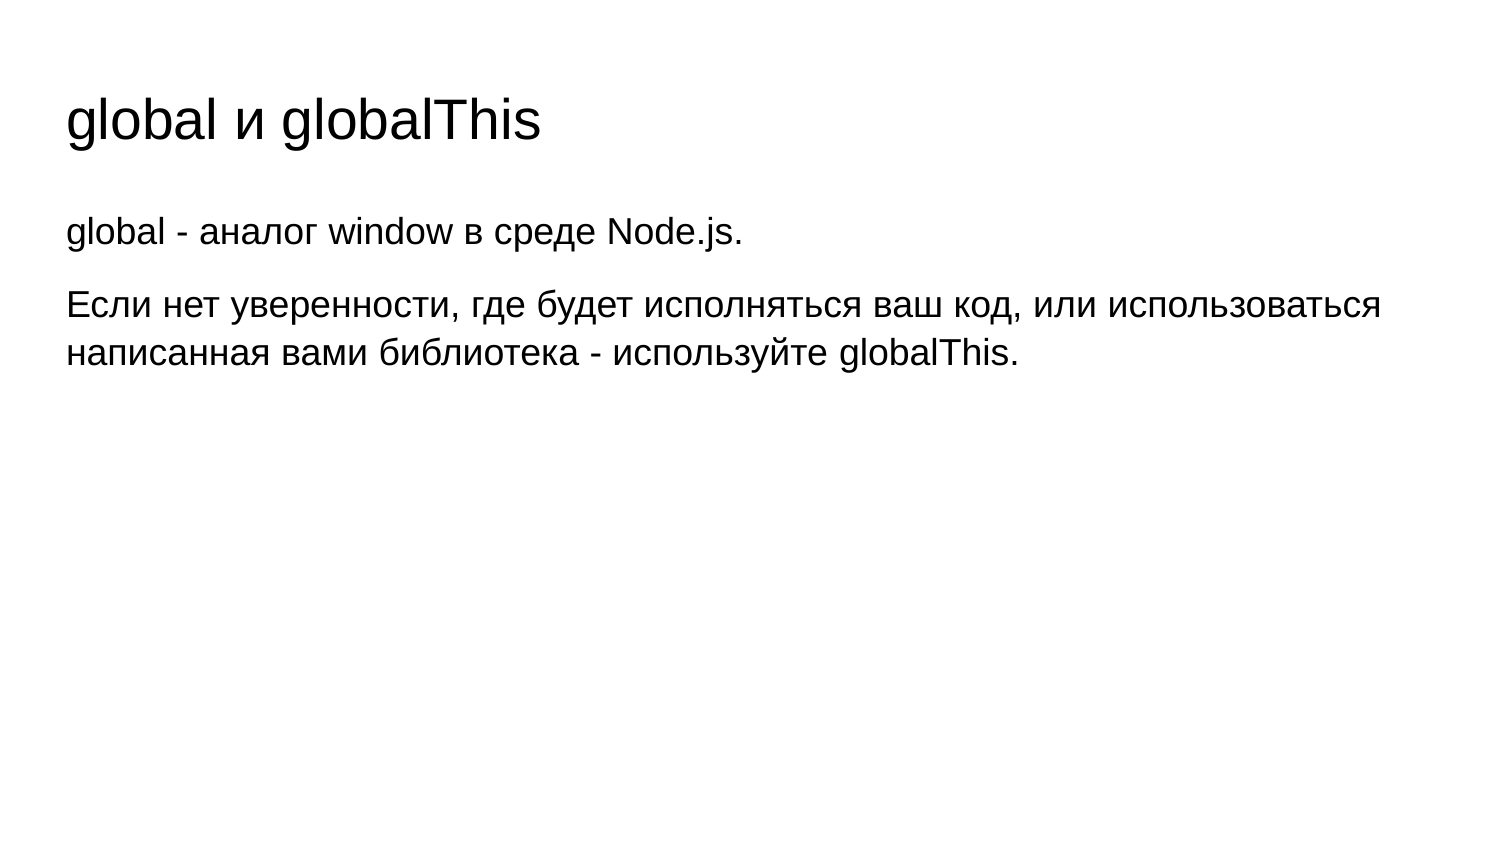

# global и globalThis
global - аналог window в среде Node.js.
Если нет уверенности, где будет исполняться ваш код, или использоваться написанная вами библиотека - используйте globalThis.